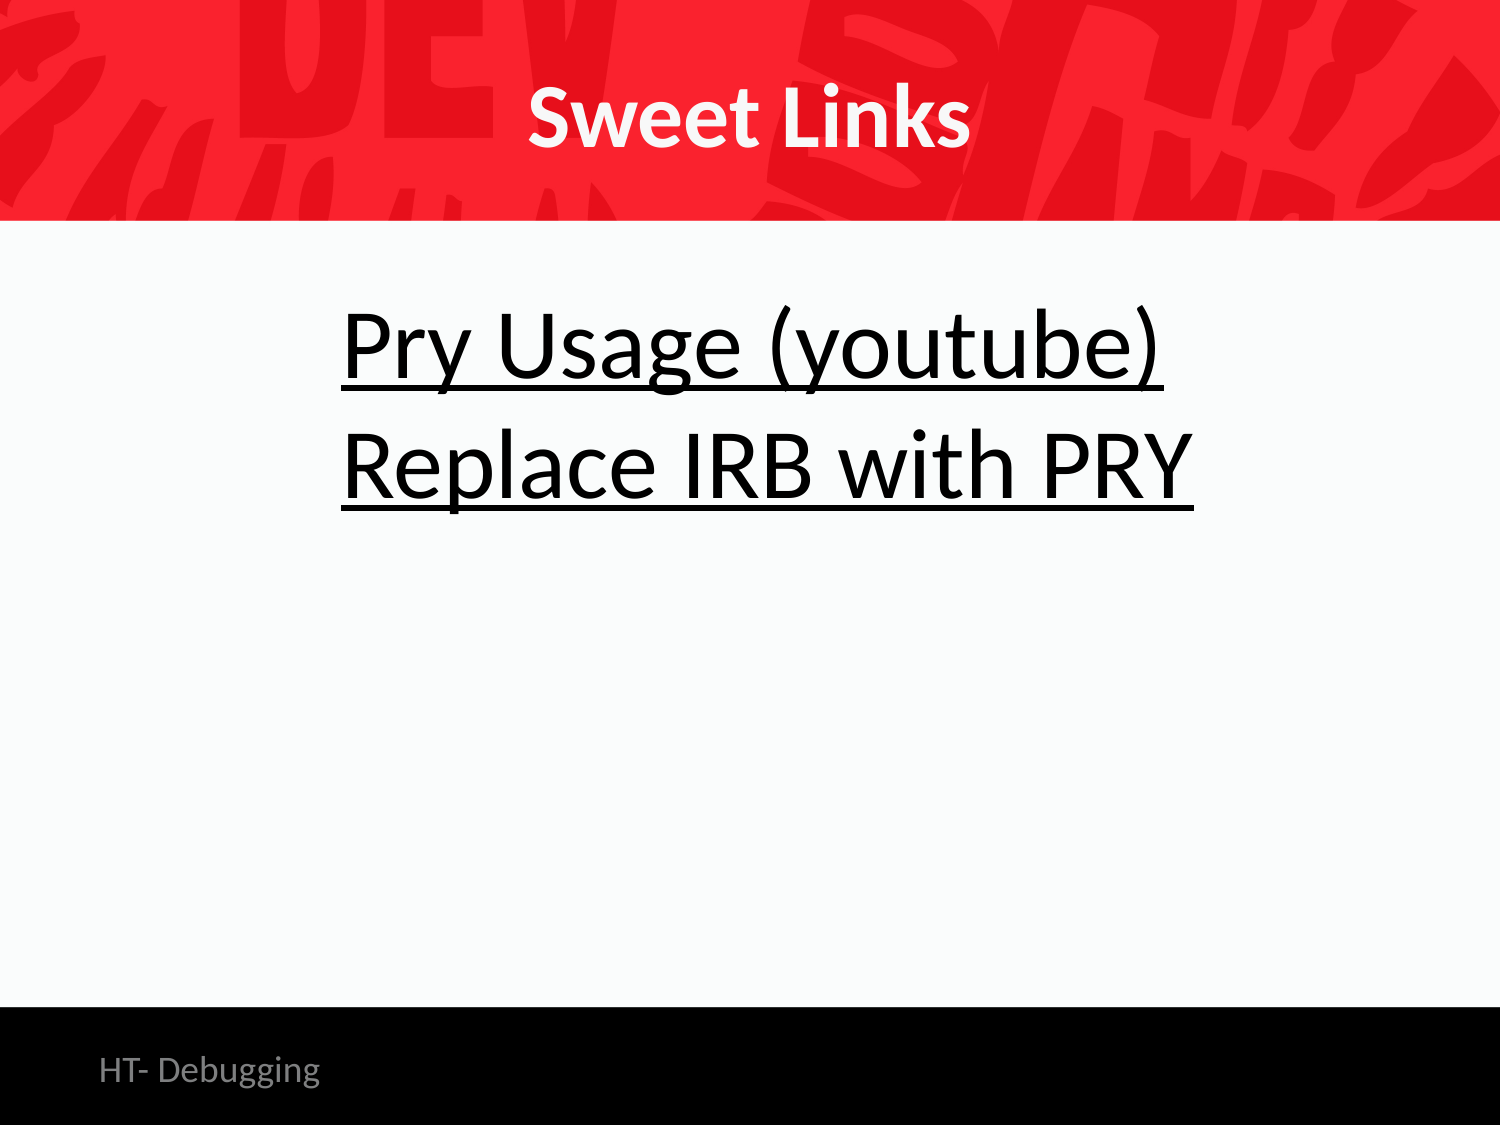

# Sweet Links
Pry Usage (youtube)
Replace IRB with PRY
HT- Debugging